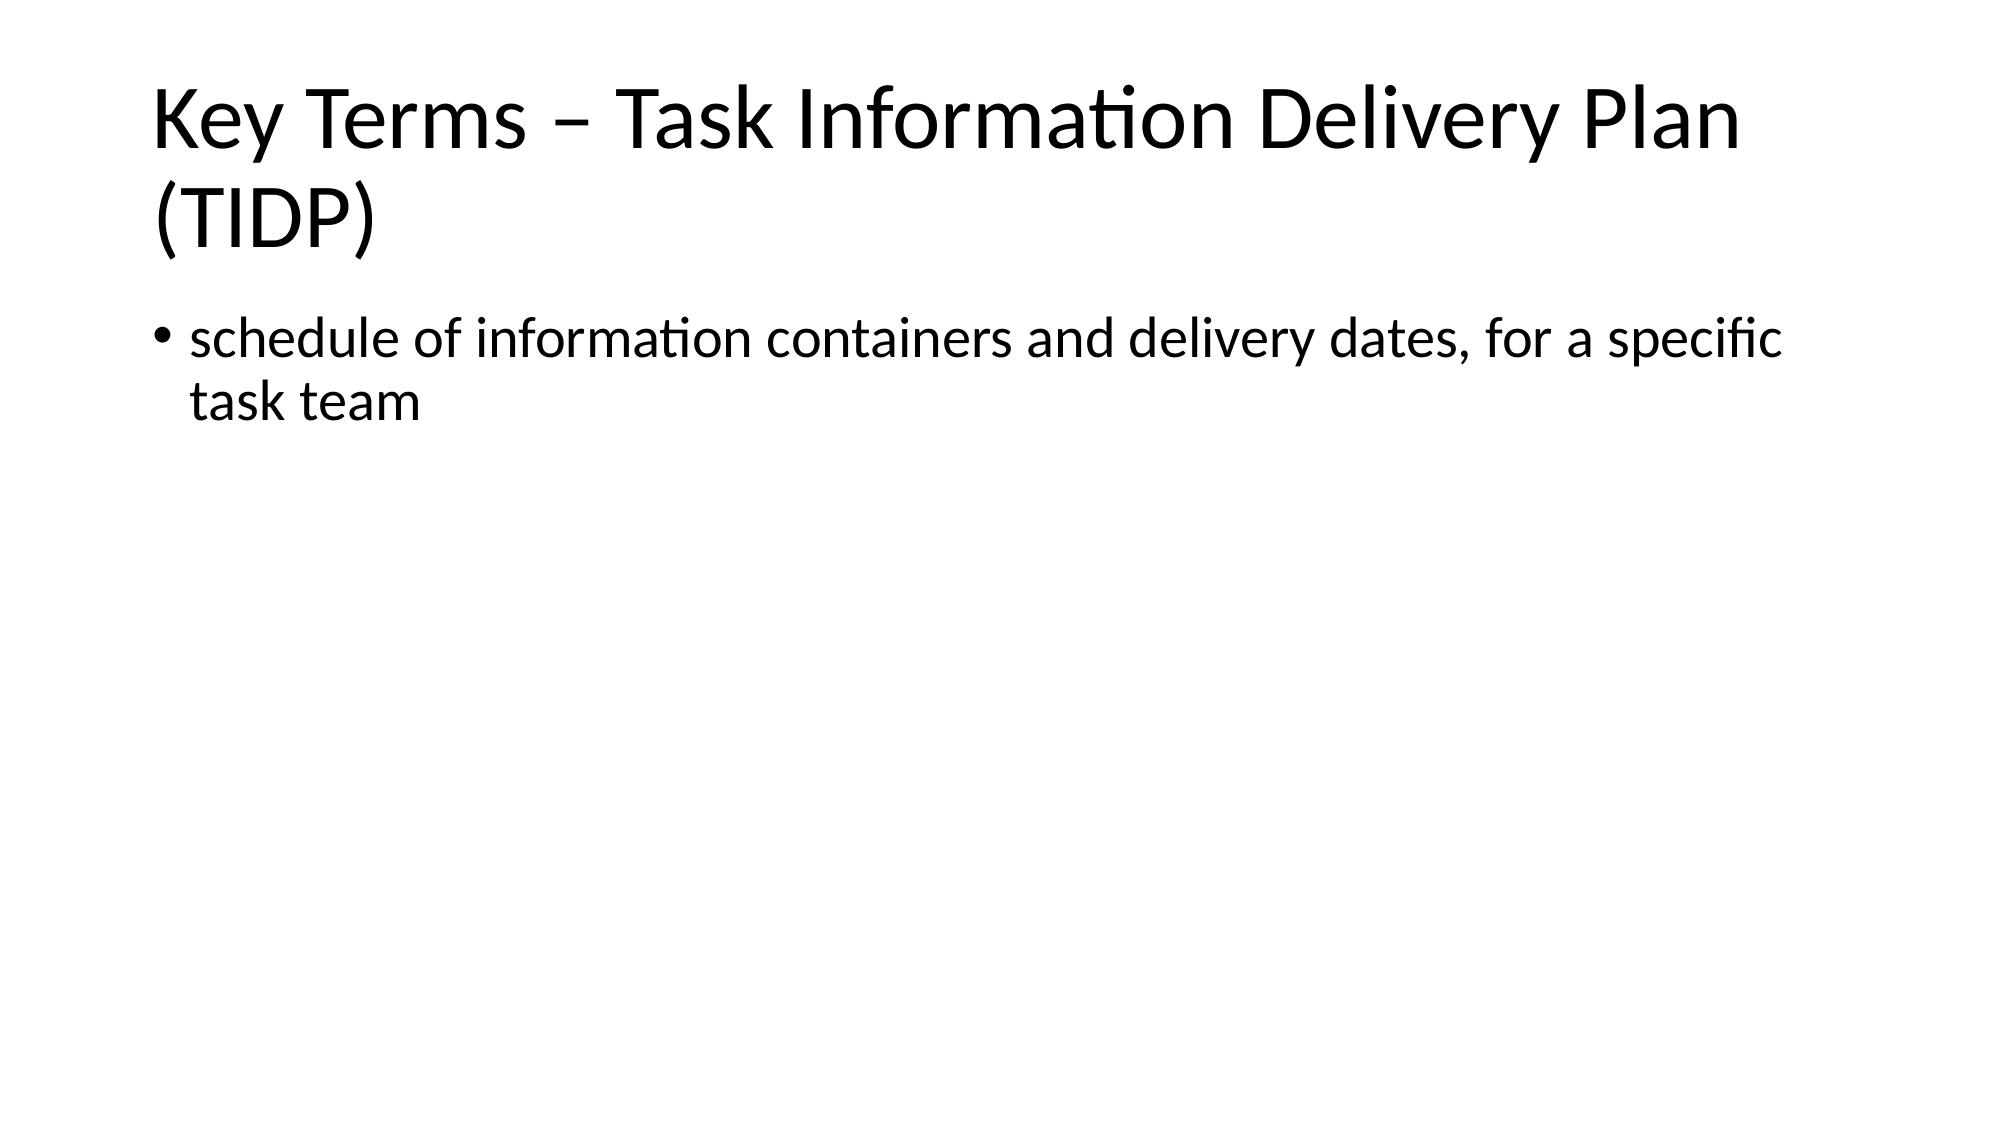

# Key Terms – Task Information Delivery Plan (TIDP)
schedule of information containers and delivery dates, for a specific task team